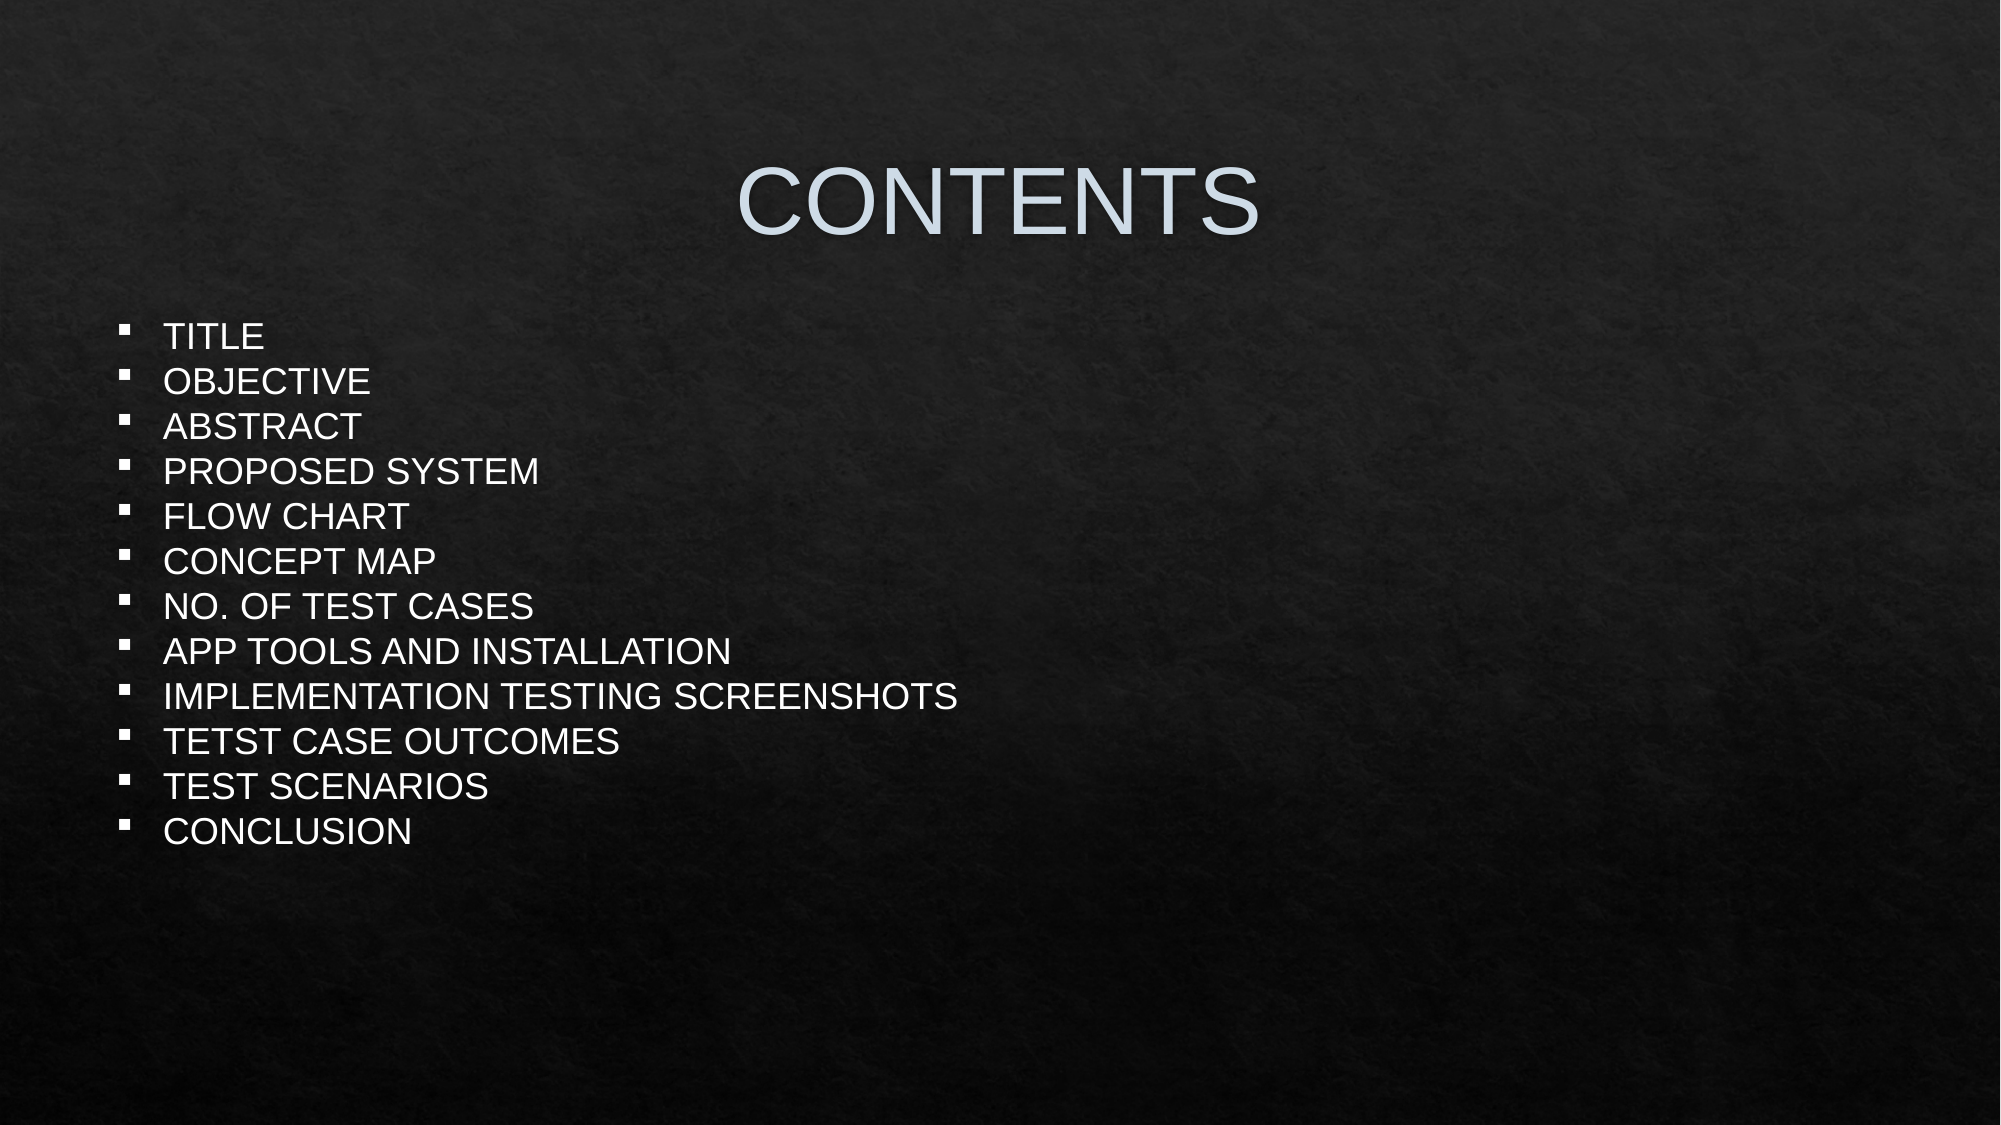

# CONTENTS
TITLE
OBJECTIVE
ABSTRACT
PROPOSED SYSTEM
FLOW CHART
CONCEPT MAP
NO. OF TEST CASES
APP TOOLS AND INSTALLATION
IMPLEMENTATION TESTING SCREENSHOTS
TETST CASE OUTCOMES
TEST SCENARIOS
CONCLUSION